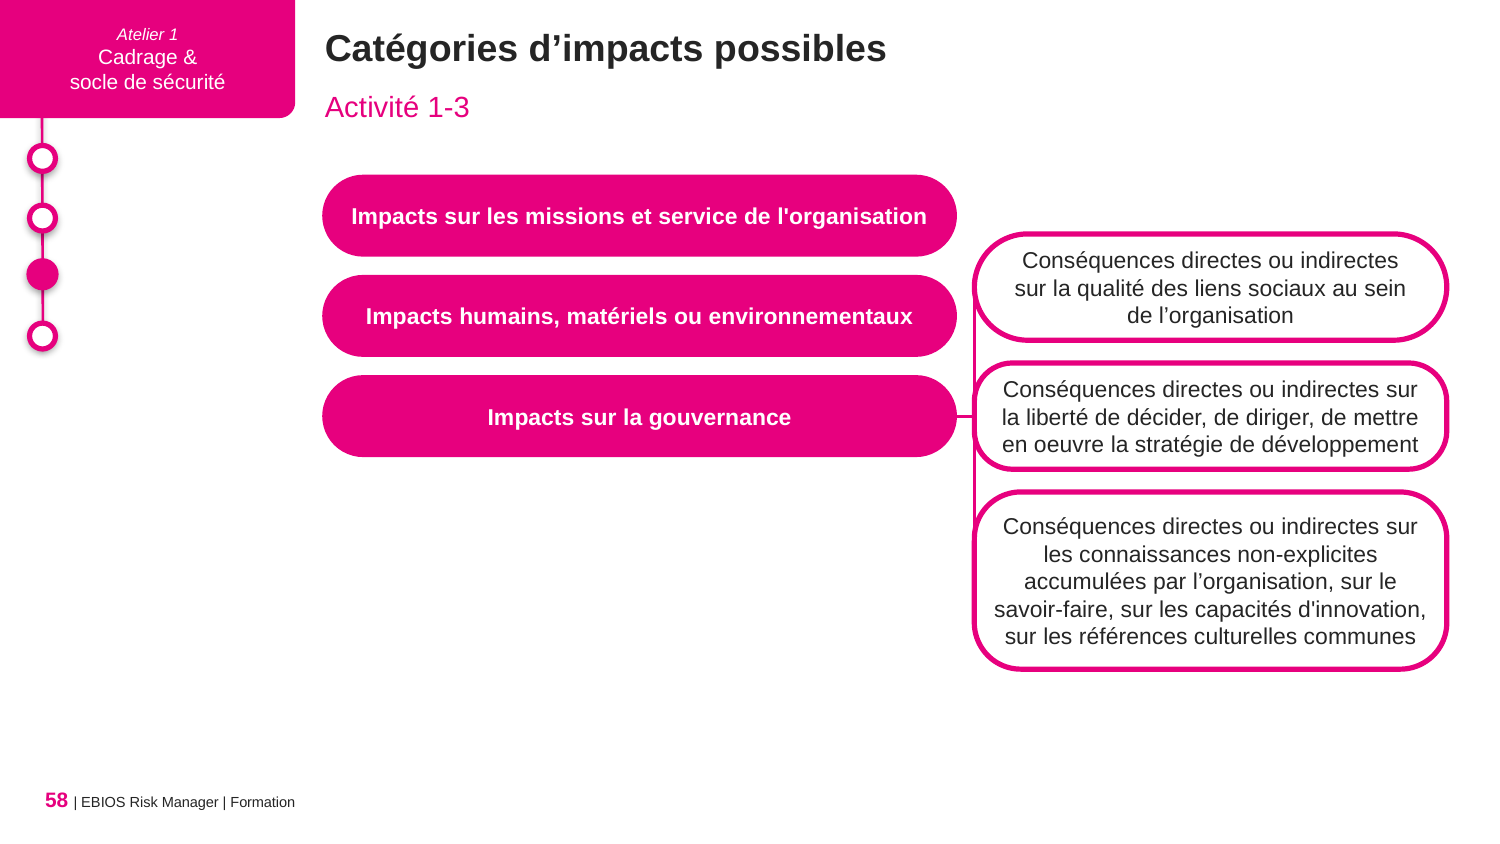

Catégories d’impacts possibles
Activité 1-3
Impacts sur les missions et service de l'organisation
Conséquences directes ou indirectes
sur la qualité des liens sociaux au sein
de l’organisation
Impacts humains, matériels ou environnementaux
Conséquences directes ou indirectes sur la liberté de décider, de diriger, de mettre en oeuvre la stratégie de développement
Impacts sur la gouvernance
Conséquences directes ou indirectes sur les connaissances non-explicites accumulées par l’organisation, sur le savoir-faire, sur les capacités d'innovation, sur les références culturelles communes